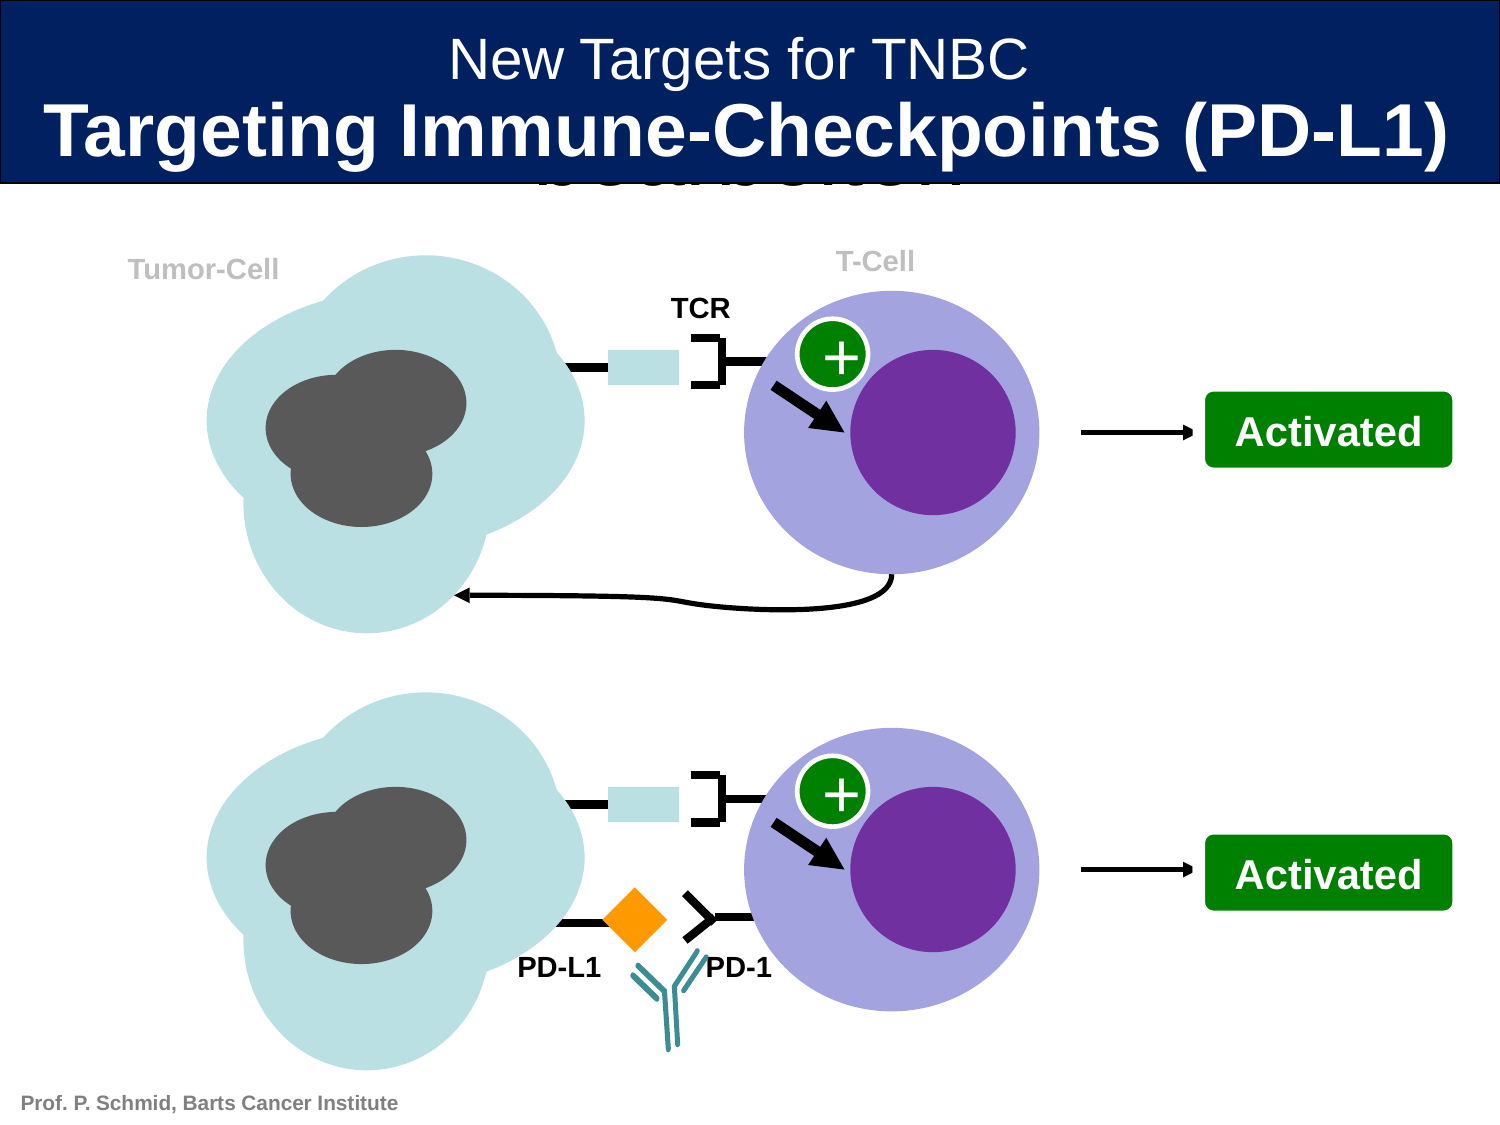

New Targets for TNBC
Targeting Immune-Checkpoints (PD-L1)
T-Cell
Tumor-Cell

TCR

+
Activated

PD-L1

+
PD-1
Inactivated
Activated